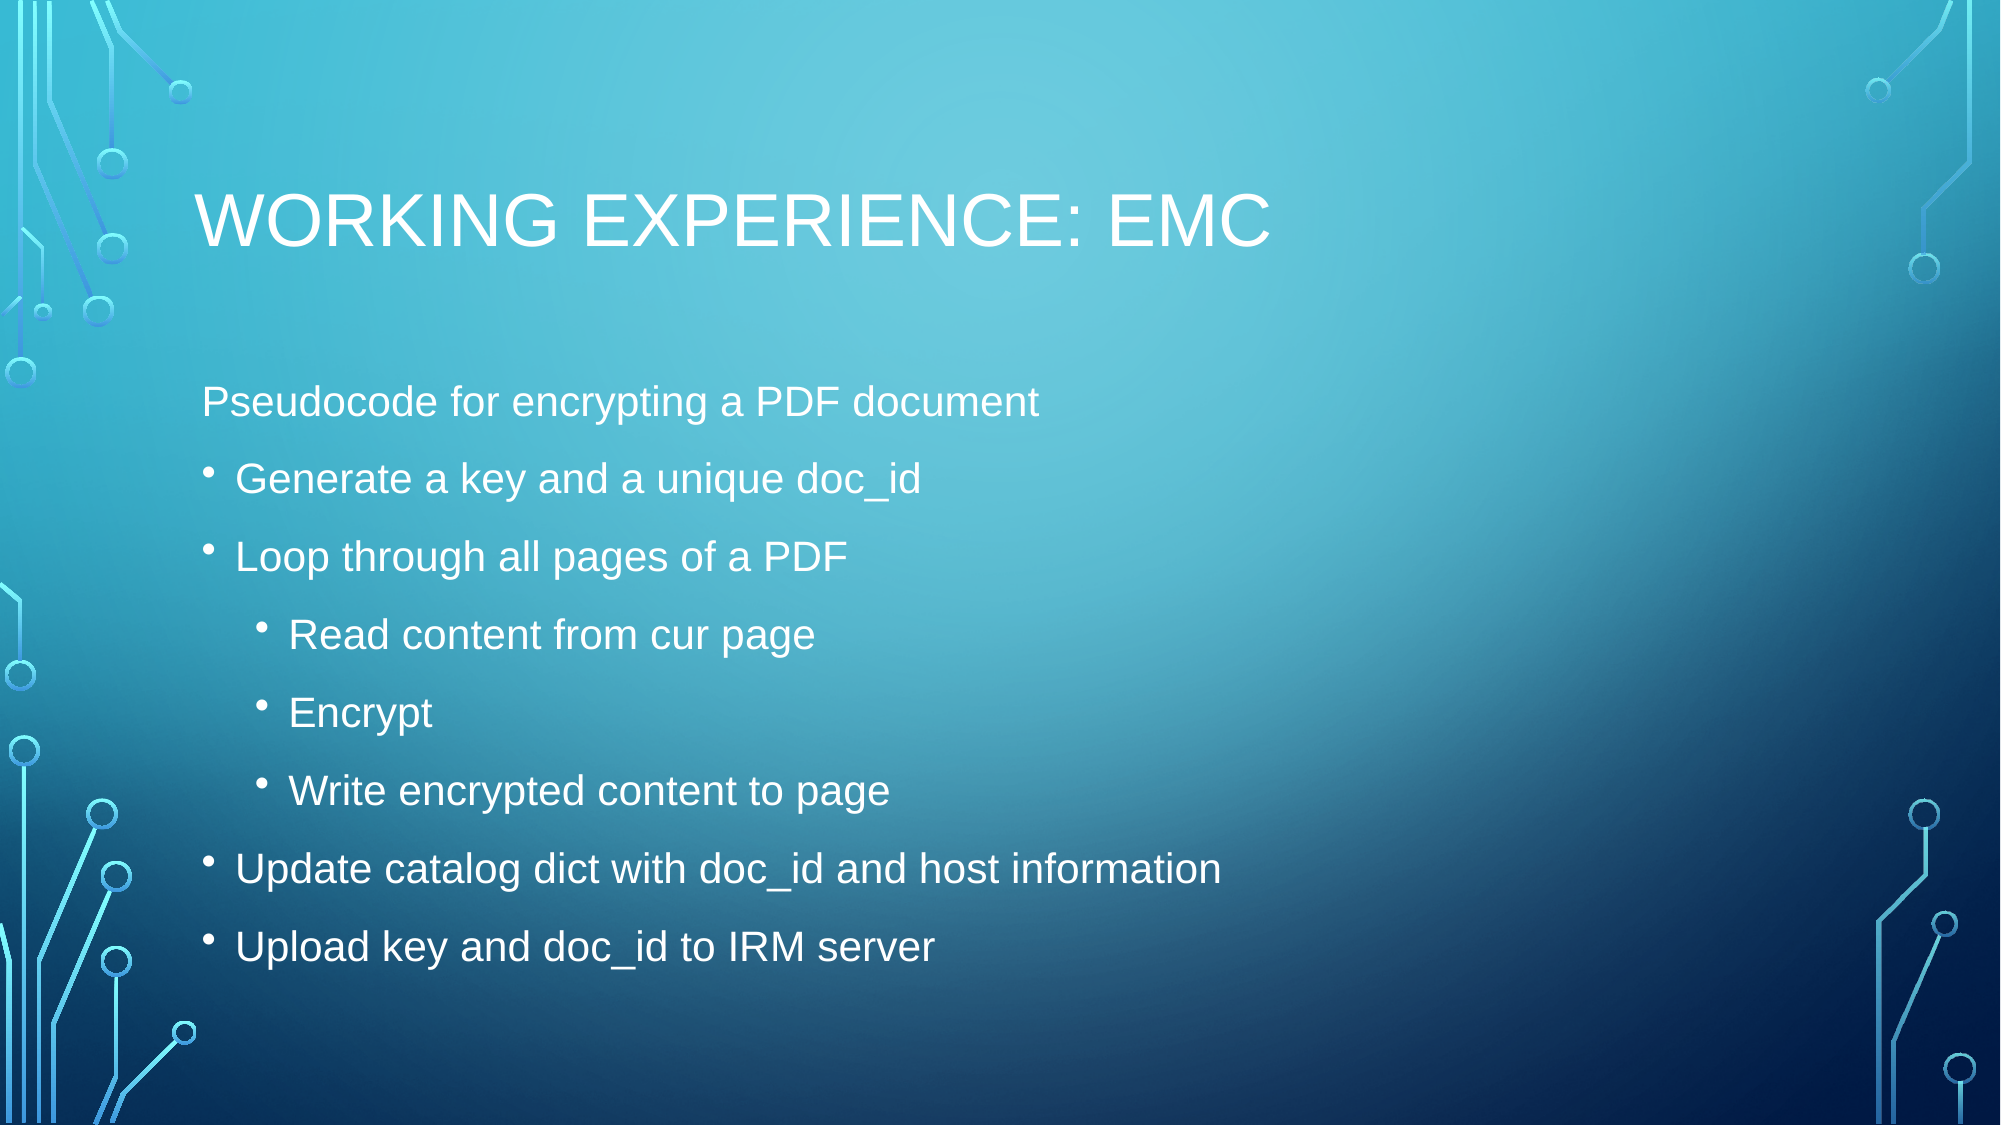

# Working experience: EMC
Pseudocode for encrypting a PDF document
Generate a key and a unique doc_id
Loop through all pages of a PDF
Read content from cur page
Encrypt
Write encrypted content to page
Update catalog dict with doc_id and host information
Upload key and doc_id to IRM server